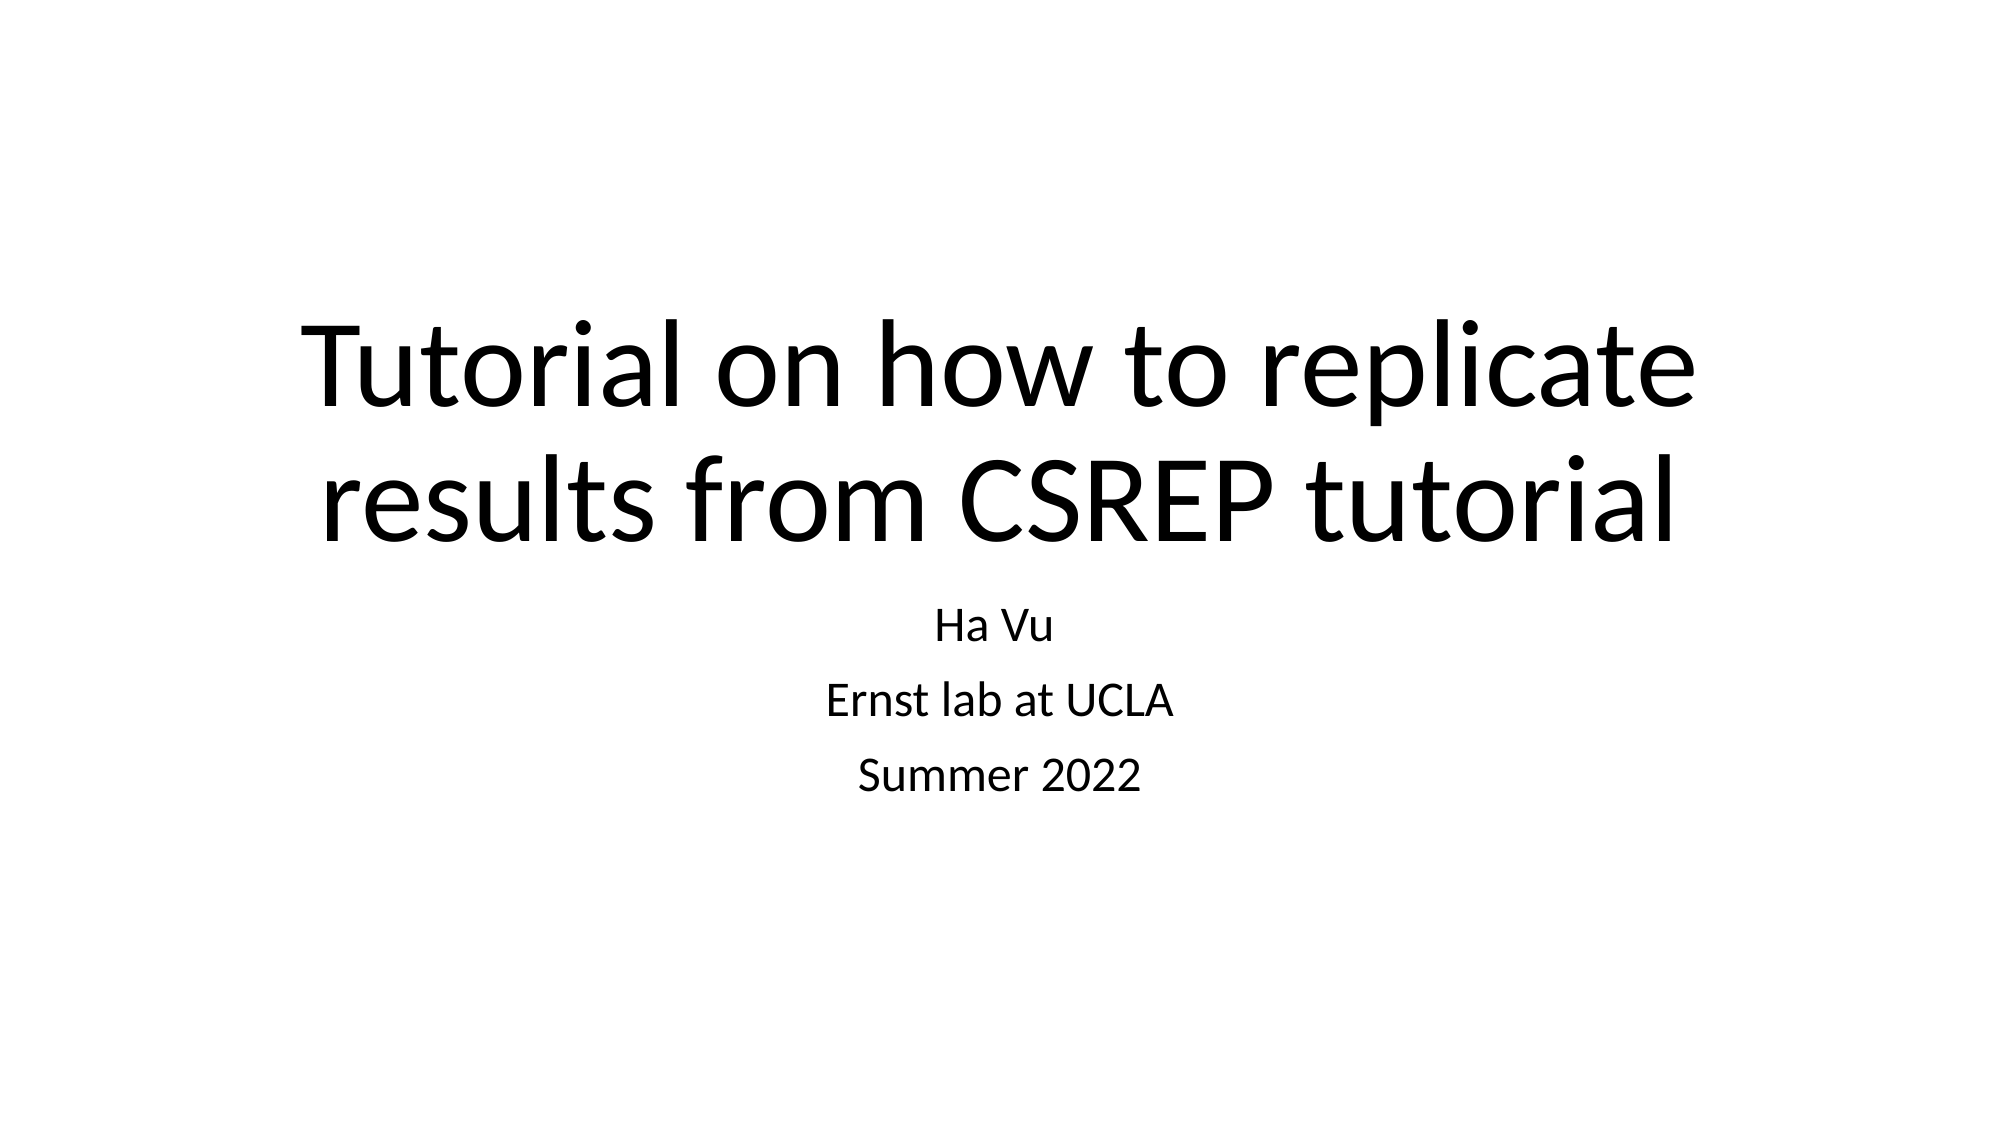

# Tutorial on how to replicate results from CSREP tutorial
Ha Vu
Ernst lab at UCLA
Summer 2022